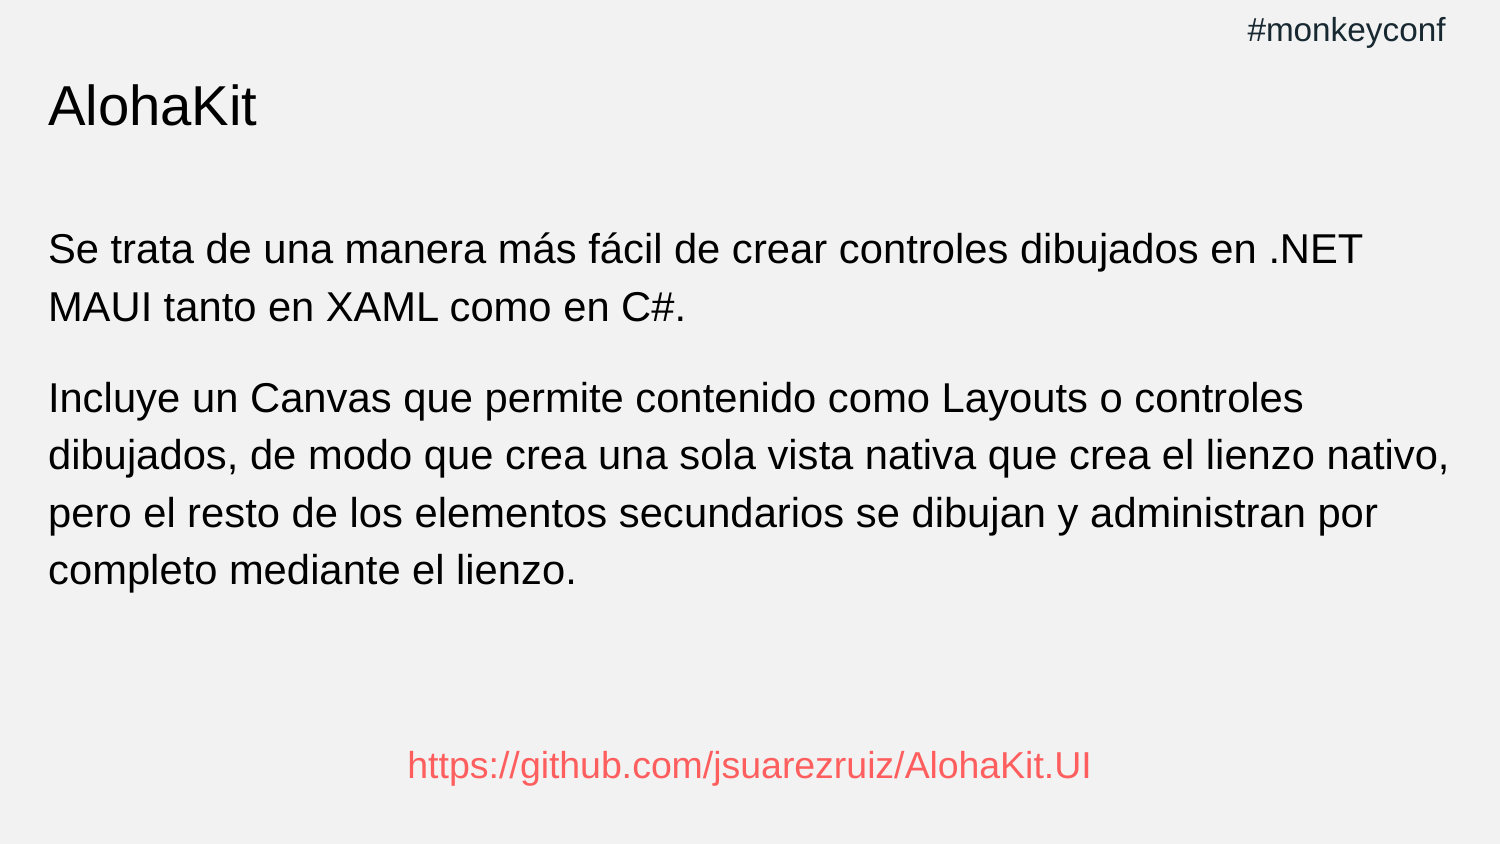

#monkeyconf
# AlohaKit
Se trata de una manera más fácil de crear controles dibujados en .NET MAUI tanto en XAML como en C#.
Incluye un Canvas que permite contenido como Layouts o controles dibujados, de modo que crea una sola vista nativa que crea el lienzo nativo, pero el resto de los elementos secundarios se dibujan y administran por completo mediante el lienzo.
https://github.com/jsuarezruiz/AlohaKit.UI